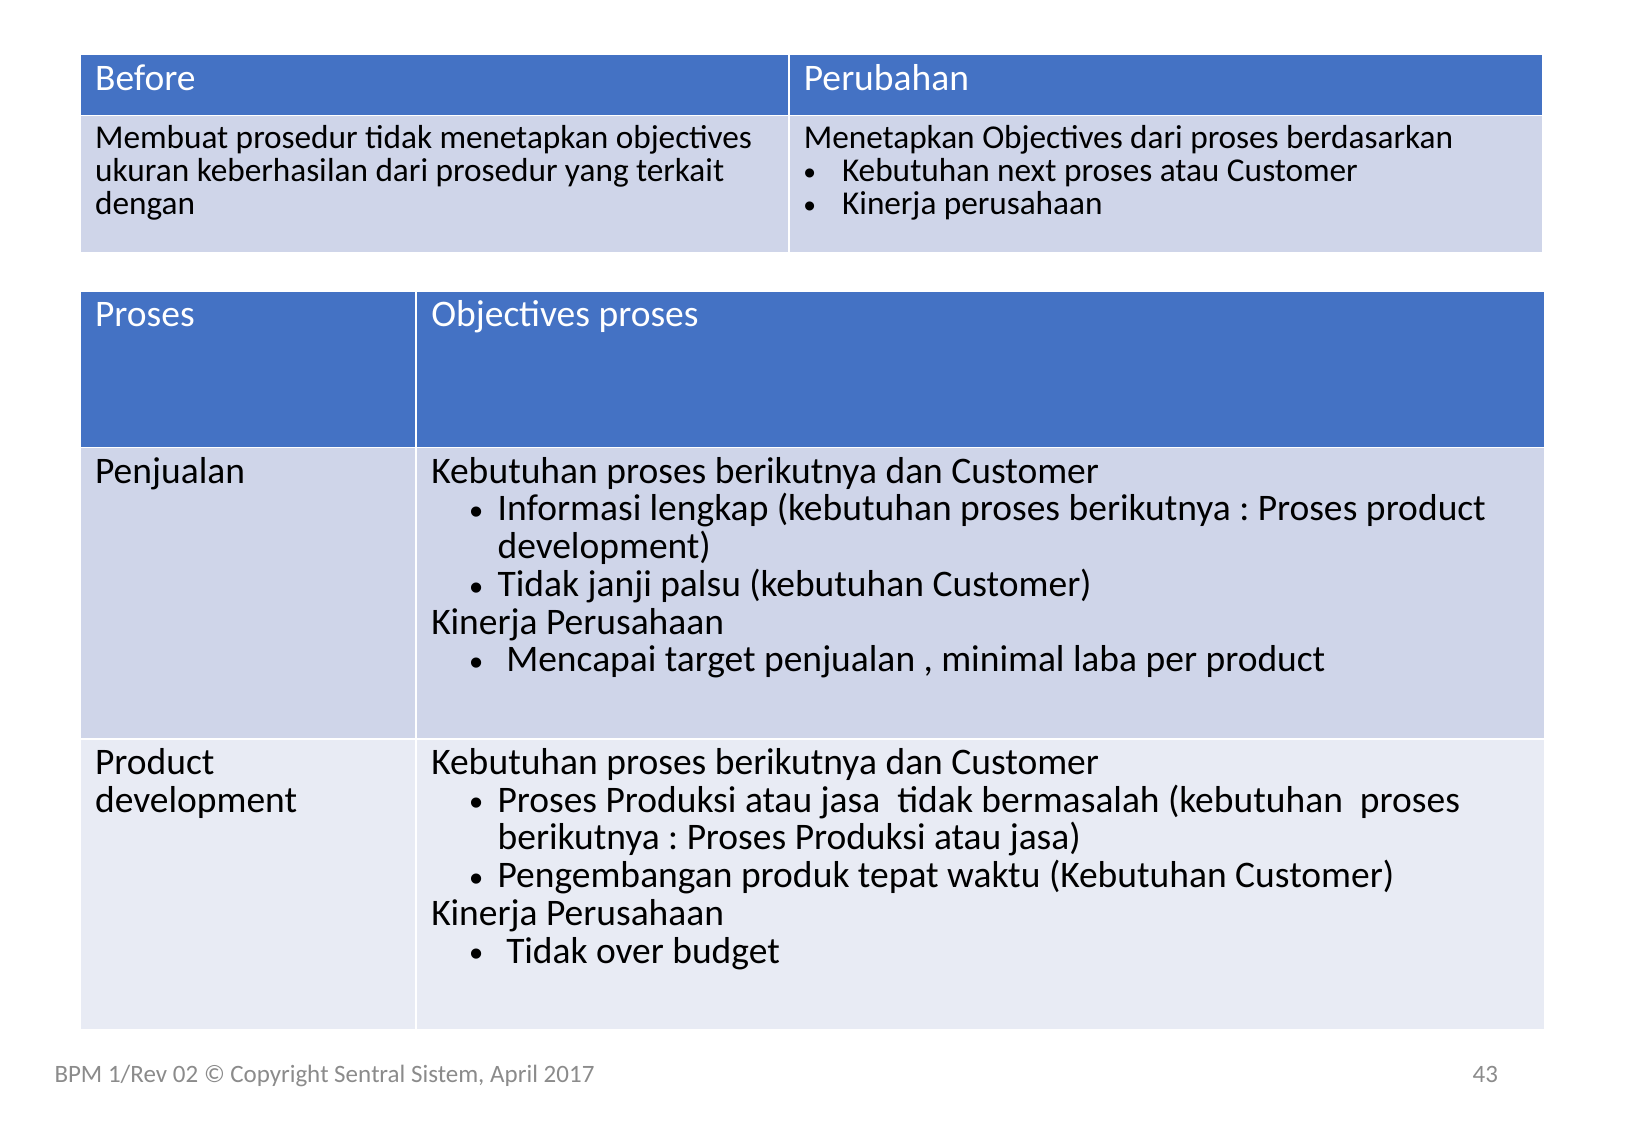

| Before | Perubahan |
| --- | --- |
| Membuat prosedur tidak menetapkan objectives ukuran keberhasilan dari prosedur yang terkait dengan | Menetapkan Objectives dari proses berdasarkan Kebutuhan next proses atau Customer Kinerja perusahaan |
| Proses | Objectives proses |
| --- | --- |
| Penjualan | Kebutuhan proses berikutnya dan Customer Informasi lengkap (kebutuhan proses berikutnya : Proses product development) Tidak janji palsu (kebutuhan Customer) Kinerja Perusahaan Mencapai target penjualan , minimal laba per product |
| Product development | Kebutuhan proses berikutnya dan Customer Proses Produksi atau jasa tidak bermasalah (kebutuhan proses berikutnya : Proses Produksi atau jasa) Pengembangan produk tepat waktu (Kebutuhan Customer) Kinerja Perusahaan Tidak over budget |
BPM 1/Rev 02 © Copyright Sentral Sistem, April 2017
43